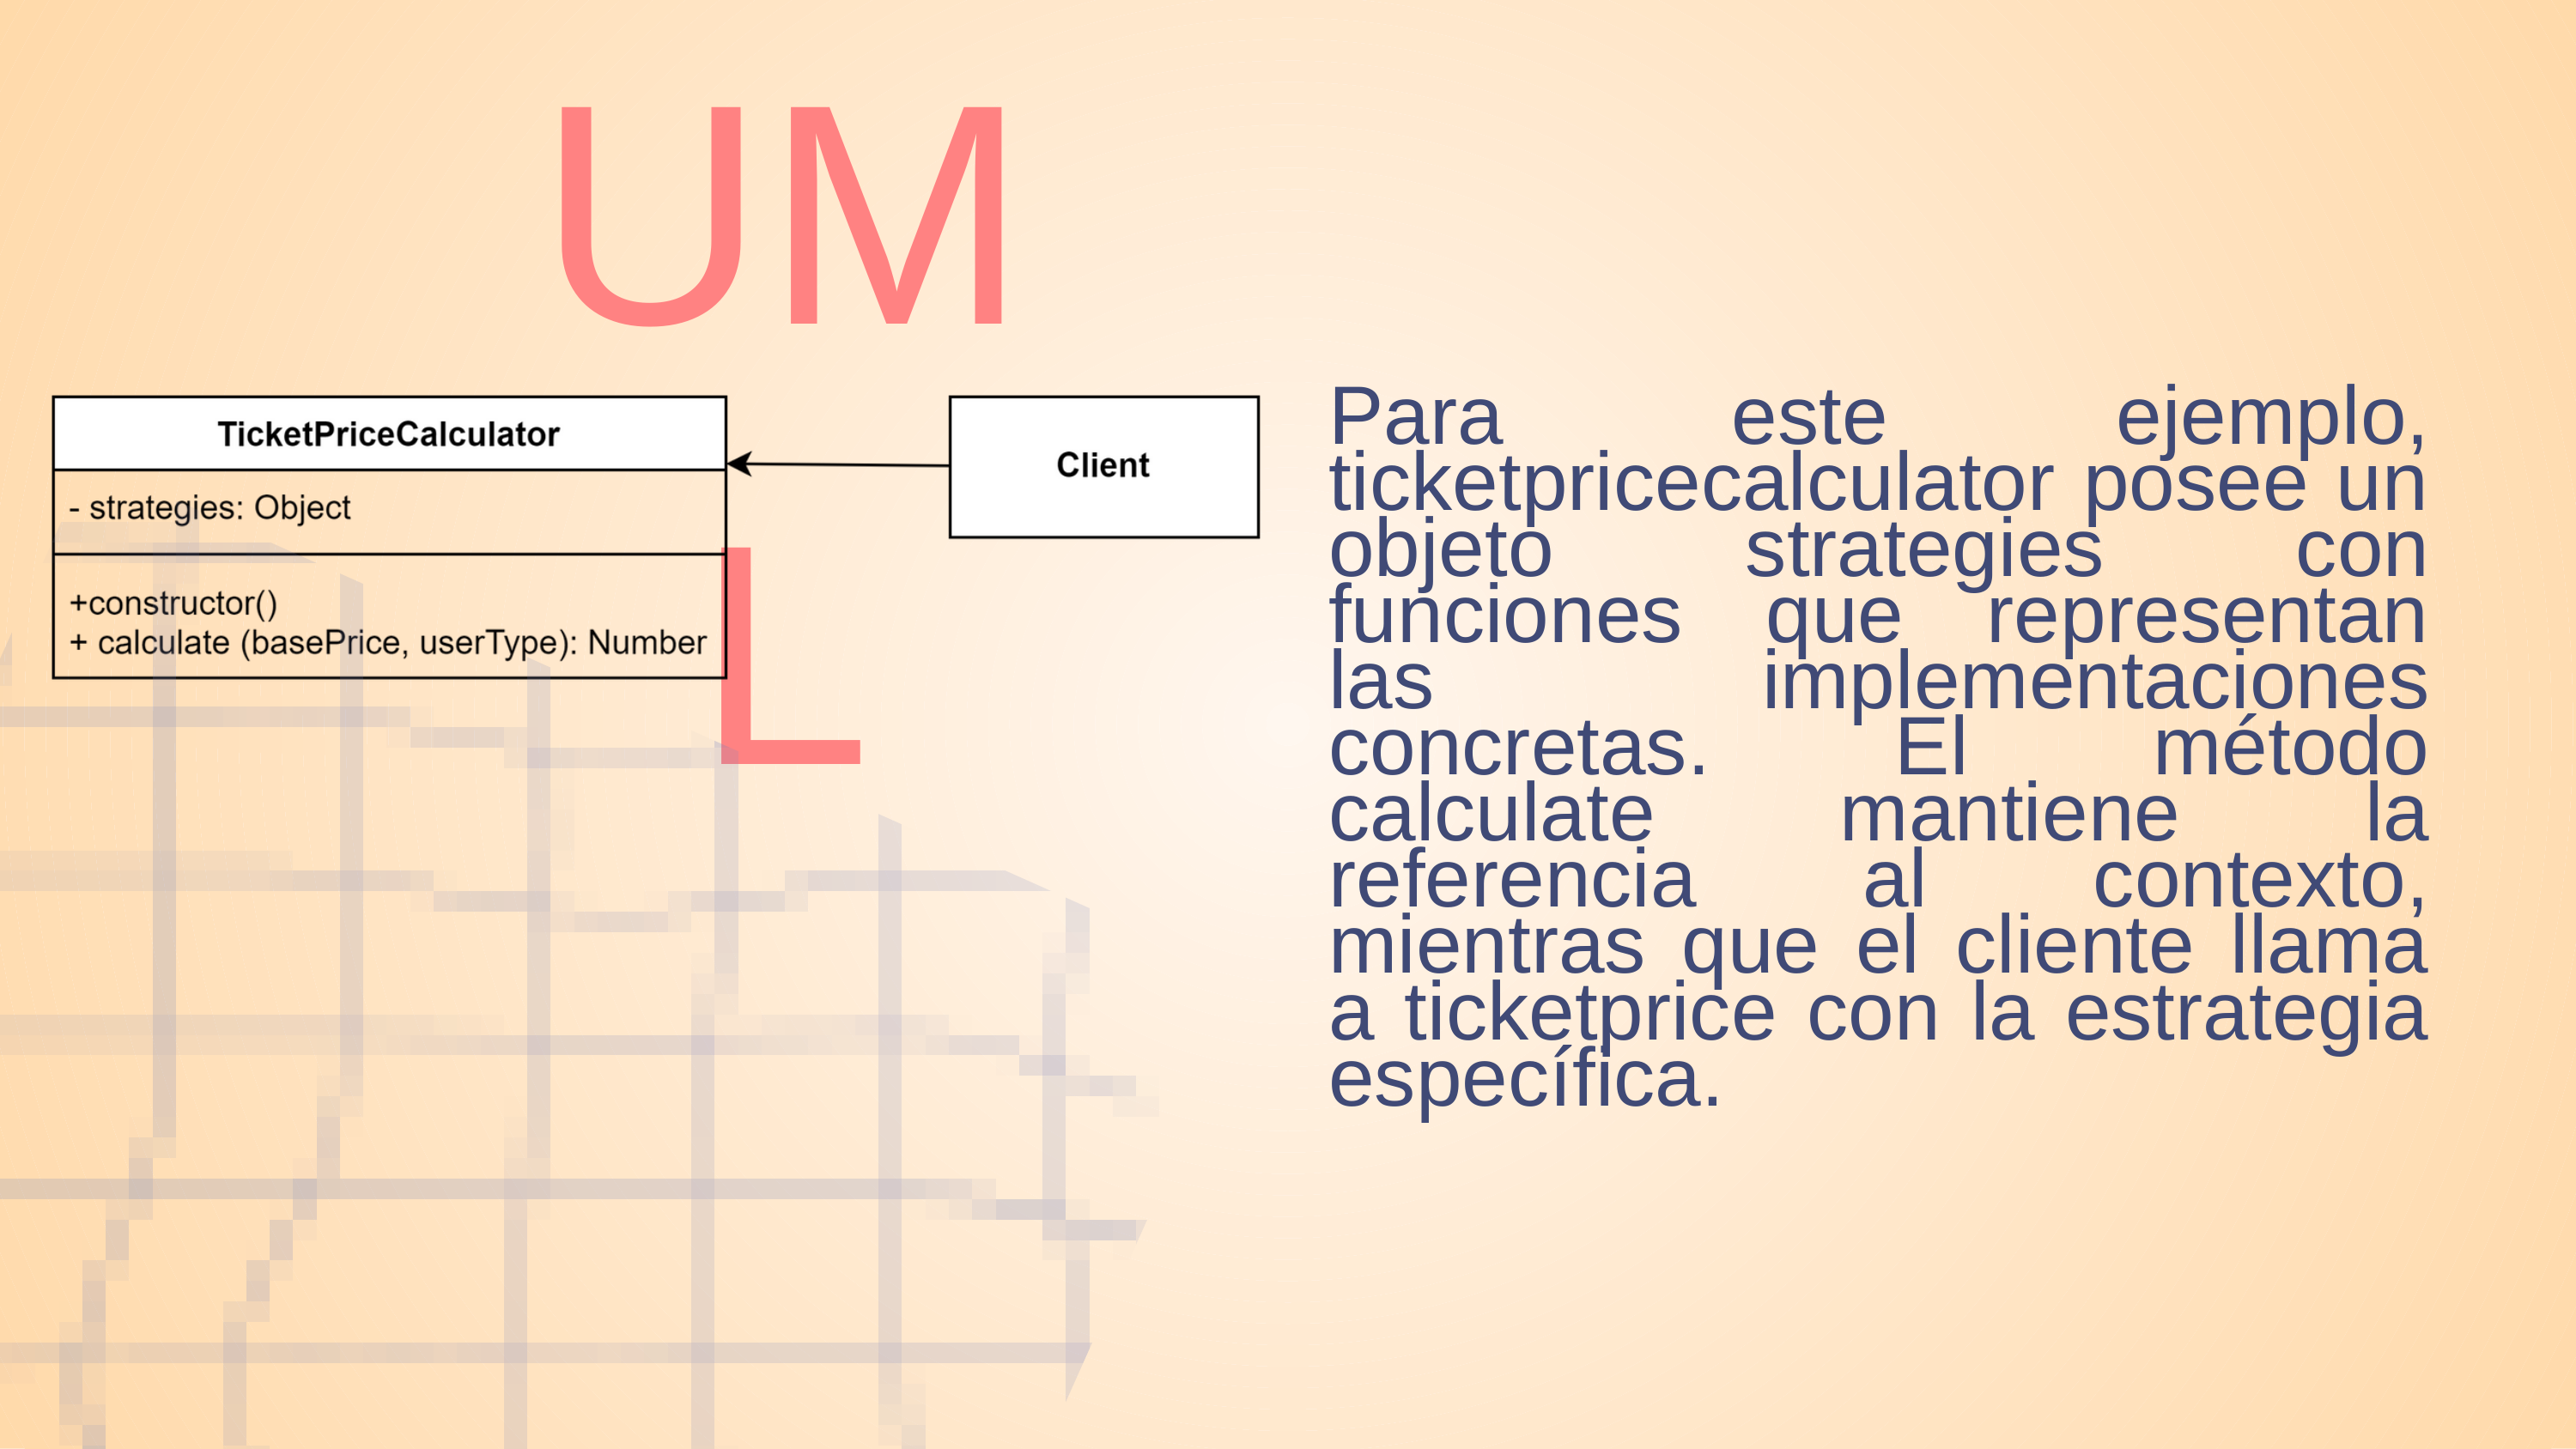

UML

Para este ejemplo, ticketpricecalculator posee un objeto strategies con funciones que representan las implementaciones concretas. El método calculate mantiene la referencia al contexto, mientras que el cliente llama a ticketprice con la estrategia específica.